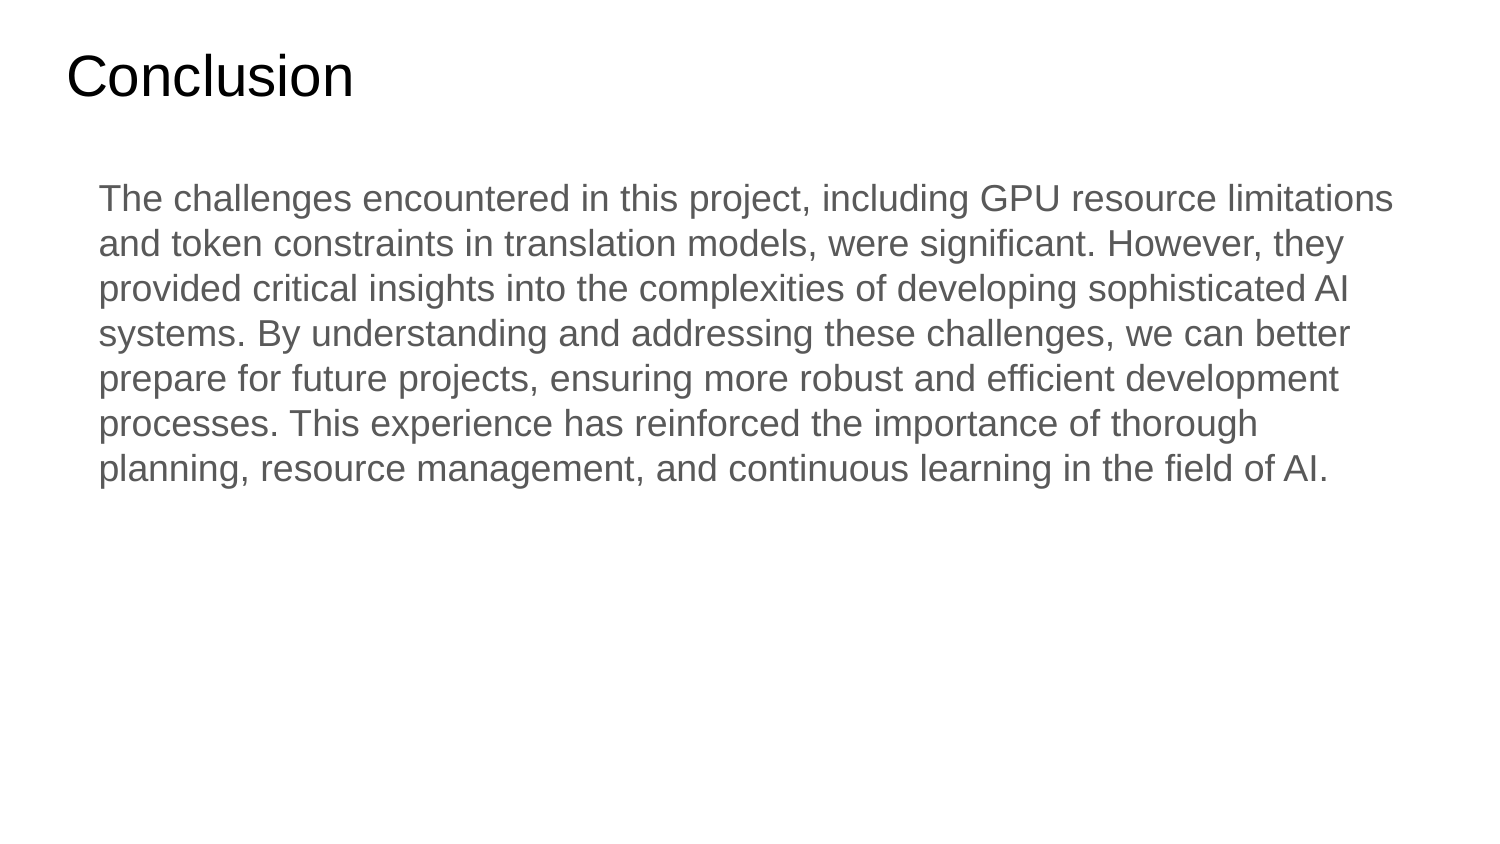

# Conclusion
The challenges encountered in this project, including GPU resource limitations and token constraints in translation models, were significant. However, they provided critical insights into the complexities of developing sophisticated AI systems. By understanding and addressing these challenges, we can better prepare for future projects, ensuring more robust and efficient development processes. This experience has reinforced the importance of thorough planning, resource management, and continuous learning in the field of AI.